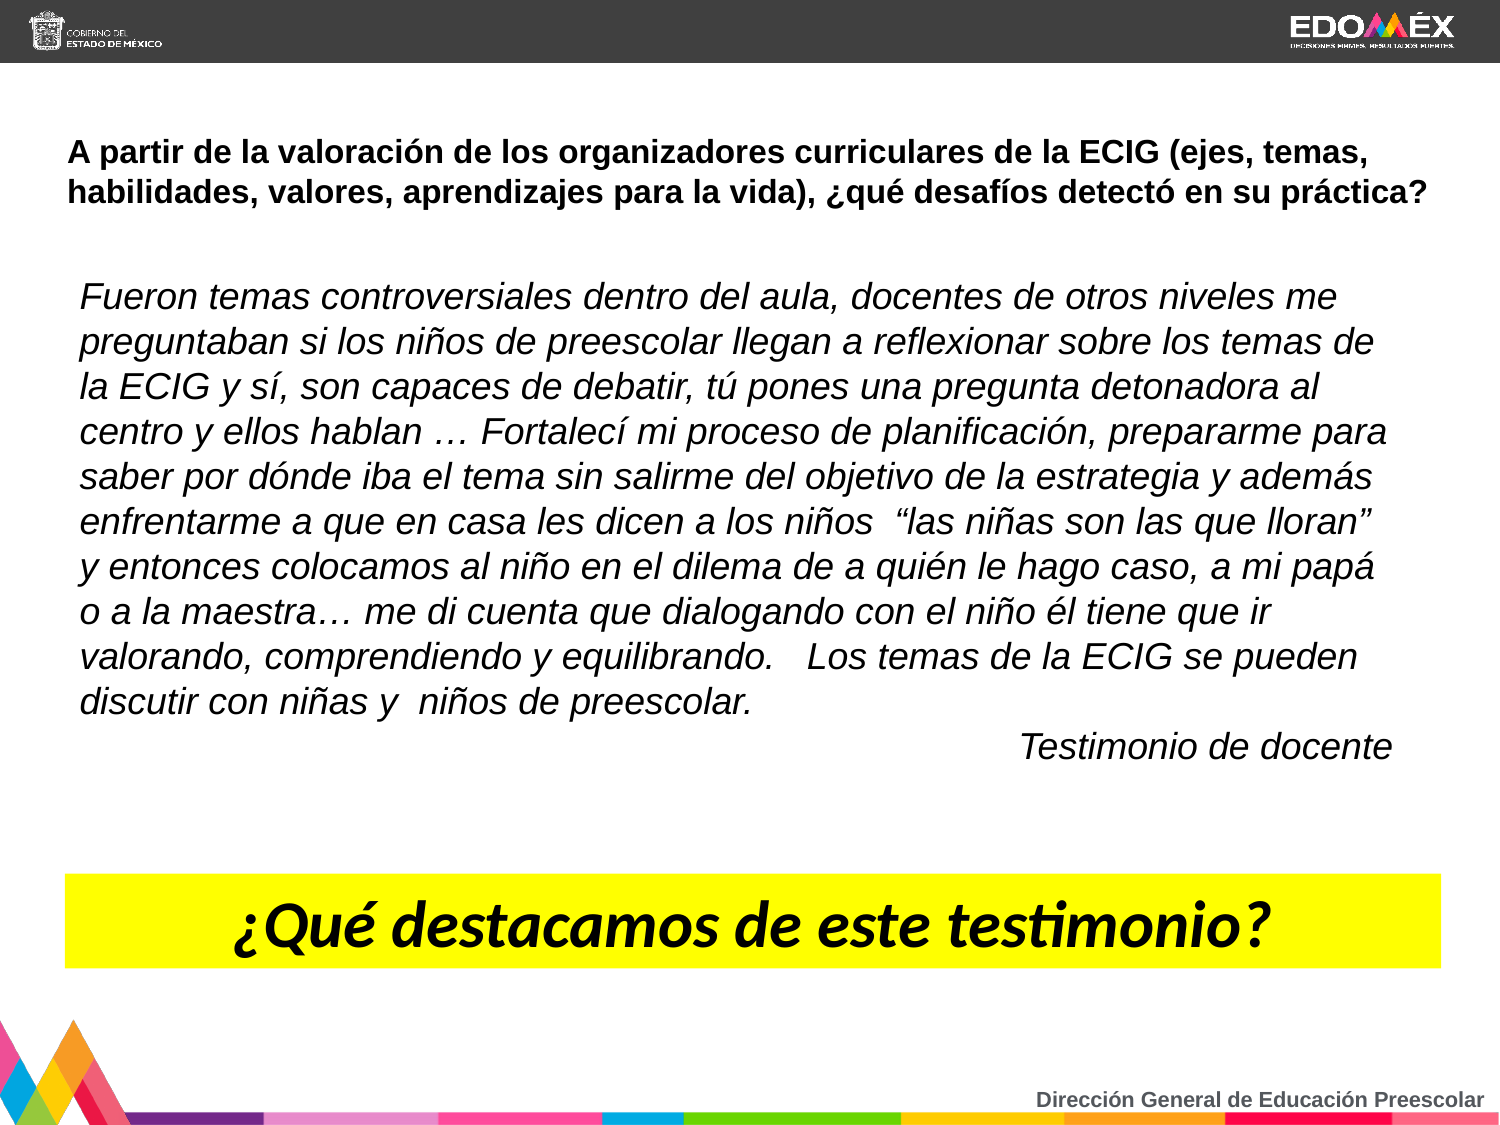

A partir de la valoración de los organizadores curriculares de la ECIG (ejes, temas, habilidades, valores, aprendizajes para la vida), ¿qué desafíos detectó en su práctica?
Fueron temas controversiales dentro del aula, docentes de otros niveles me preguntaban si los niños de preescolar llegan a reflexionar sobre los temas de la ECIG y sí, son capaces de debatir, tú pones una pregunta detonadora al centro y ellos hablan … Fortalecí mi proceso de planificación, prepararme para saber por dónde iba el tema sin salirme del objetivo de la estrategia y además enfrentarme a que en casa les dicen a los niños  “las niñas son las que lloran” y entonces colocamos al niño en el dilema de a quién le hago caso, a mi papá o a la maestra… me di cuenta que dialogando con el niño él tiene que ir valorando, comprendiendo y equilibrando.   Los temas de la ECIG se pueden discutir con niñas y  niños de preescolar.
Testimonio de docente
¿Qué destacamos de este testimonio?